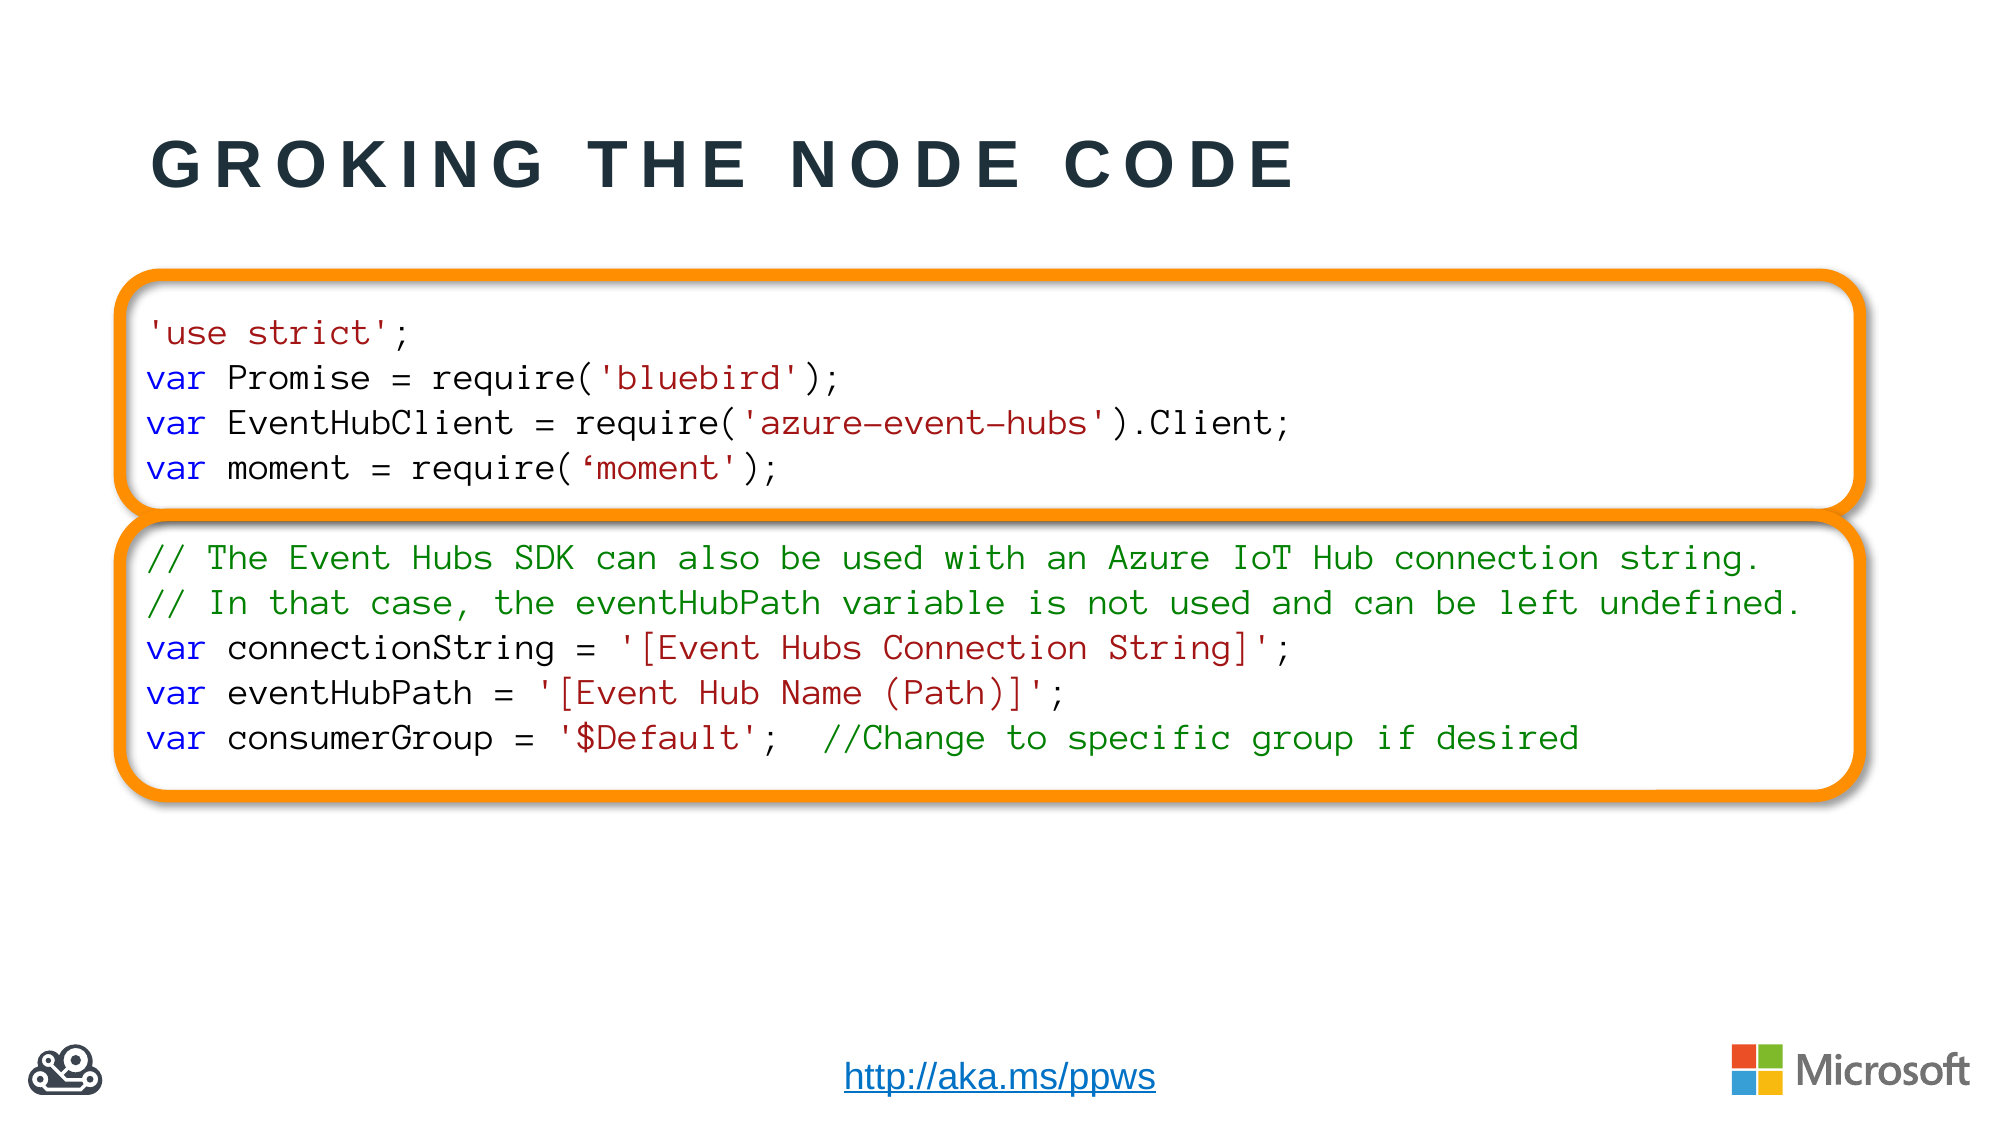

# Groking the node code

'use strict';
var Promise = require('bluebird');
var EventHubClient = require('azure-event-hubs').Client;
var moment = require(‘moment');

// The Event Hubs SDK can also be used with an Azure IoT Hub connection string.
// In that case, the eventHubPath variable is not used and can be left undefined.
var connectionString = '[Event Hubs Connection String]';
var eventHubPath = '[Event Hub Name (Path)]';
var consumerGroup = '$Default';  //Change to specific group if desired